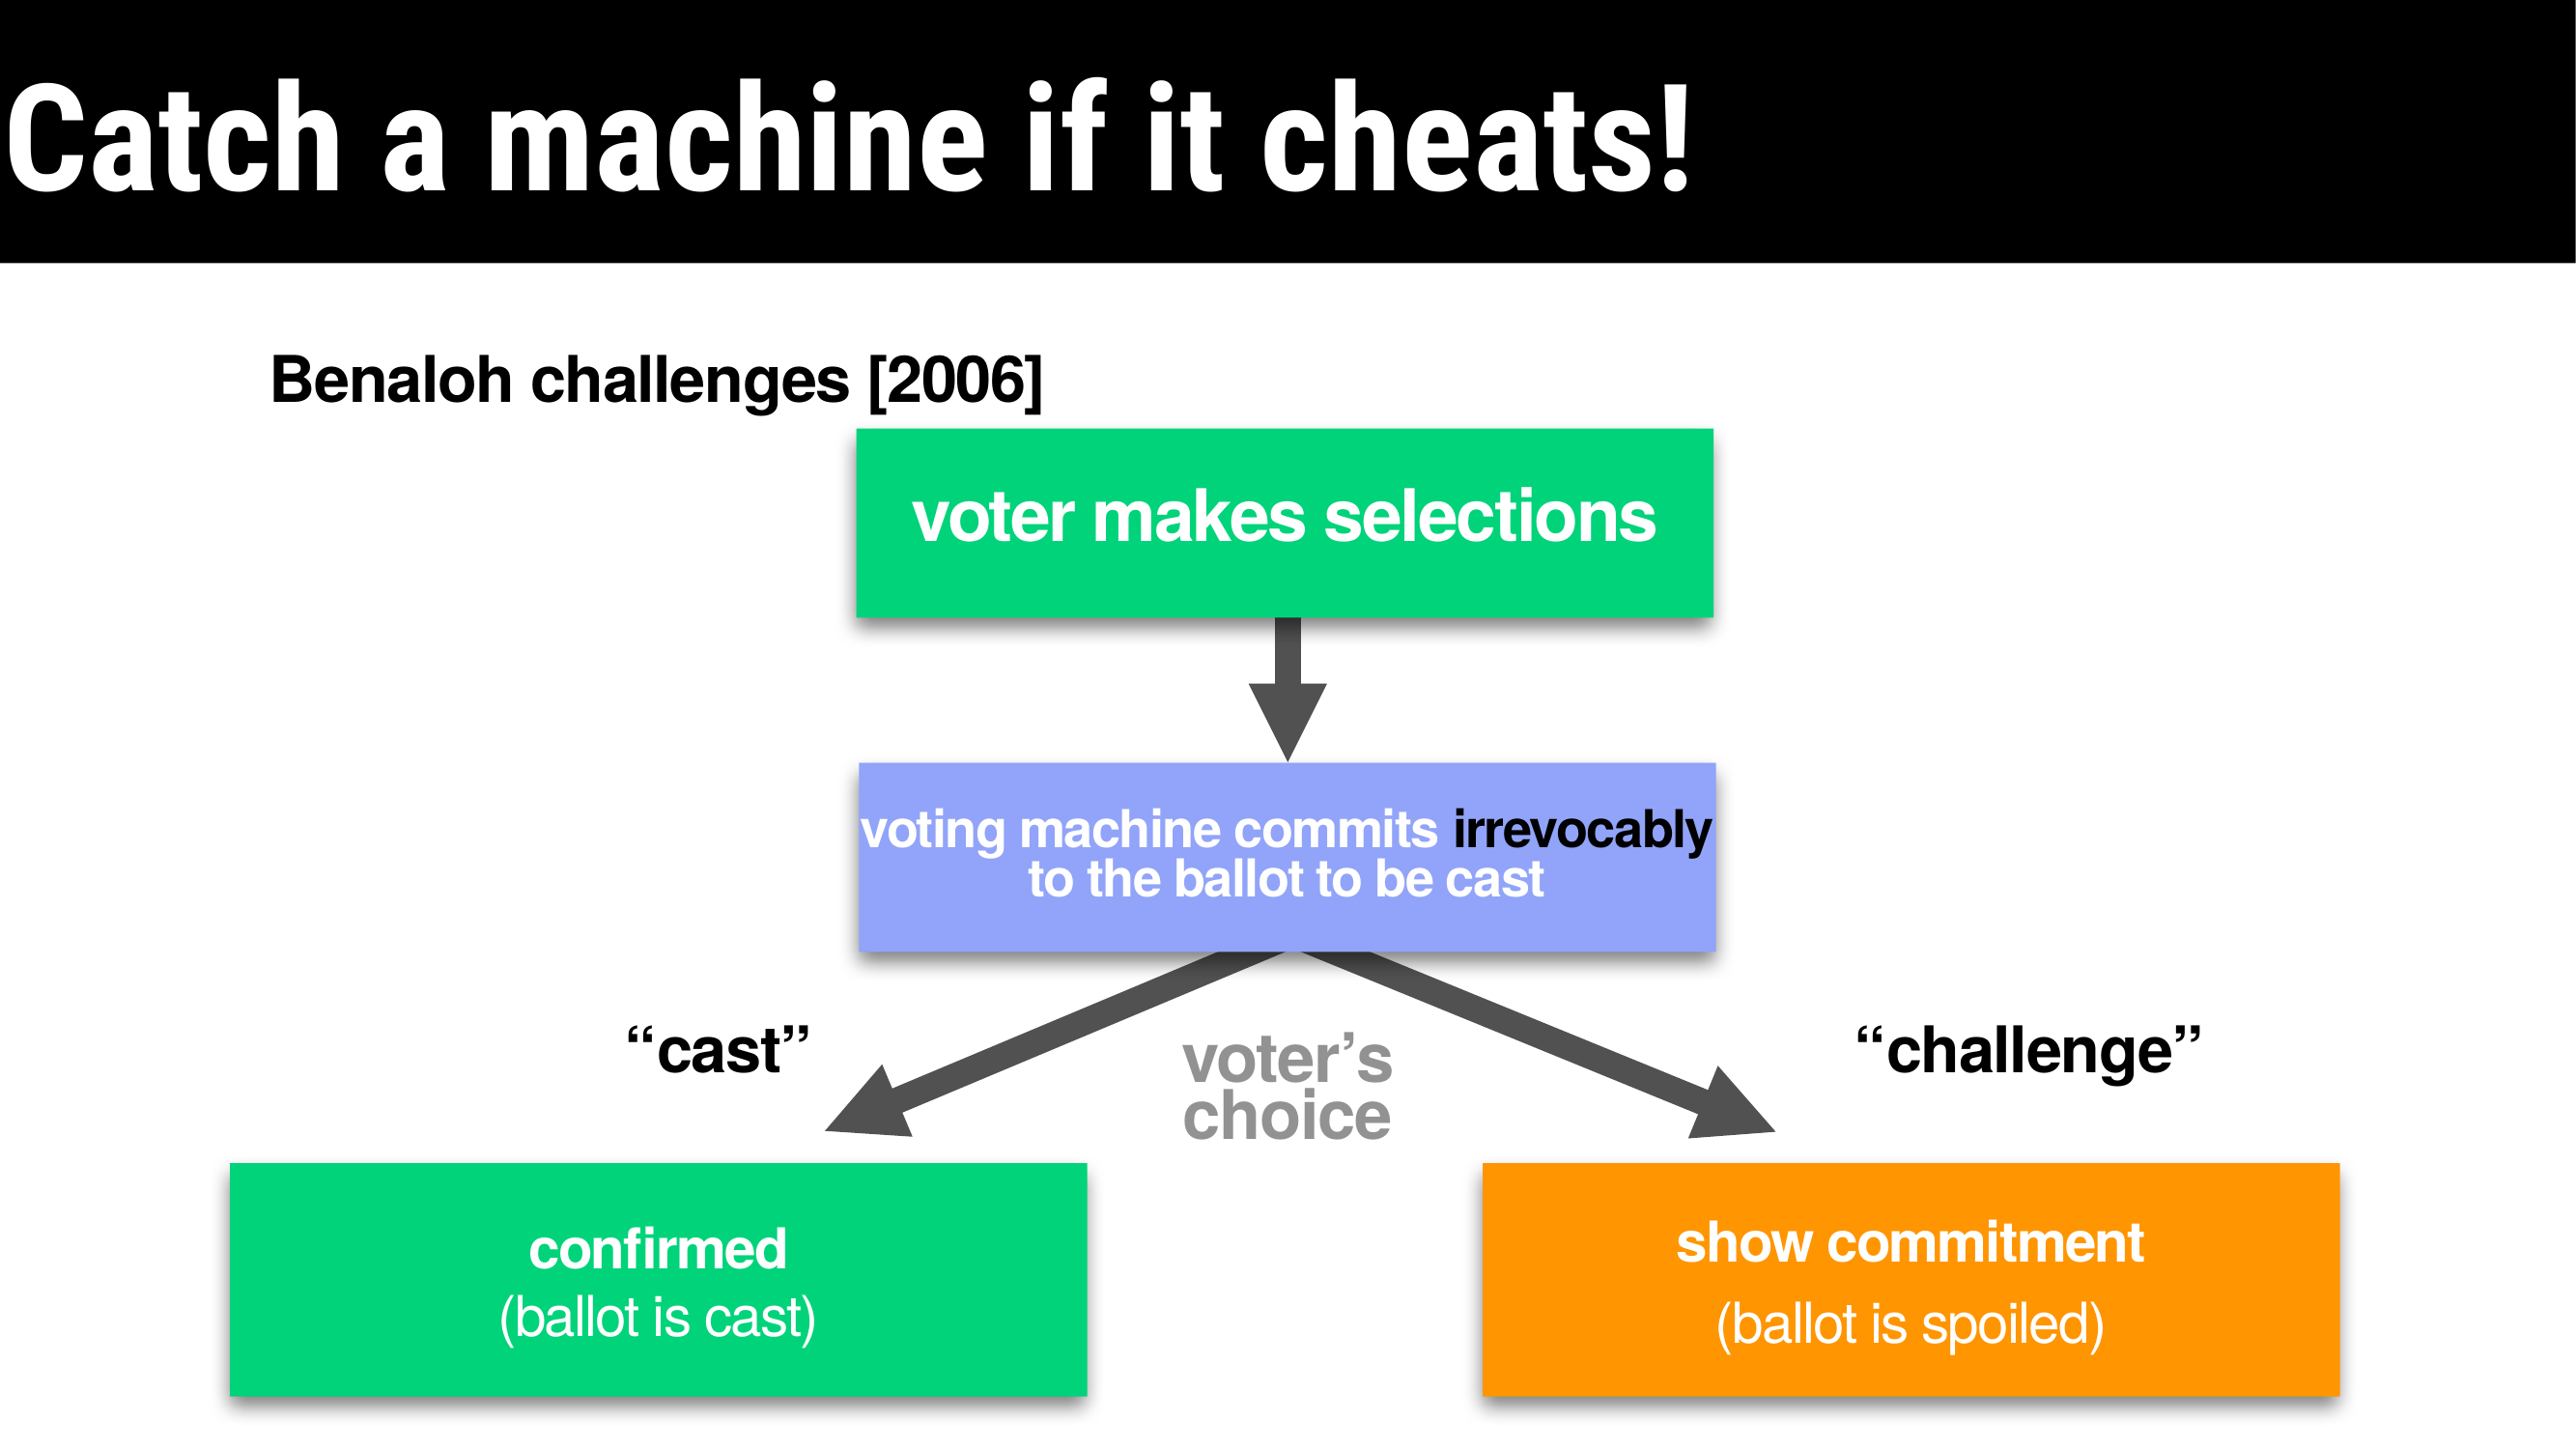

# Catch a machine if it cheats!
Benaloh challenges [2006]
voter makes selections

voting machine commits irrevocably to the ballot to be cast

“cast”
“challenge”
voter’s
choice
confirmed
(ballot is cast)
show commitment
(ballot is spoiled)